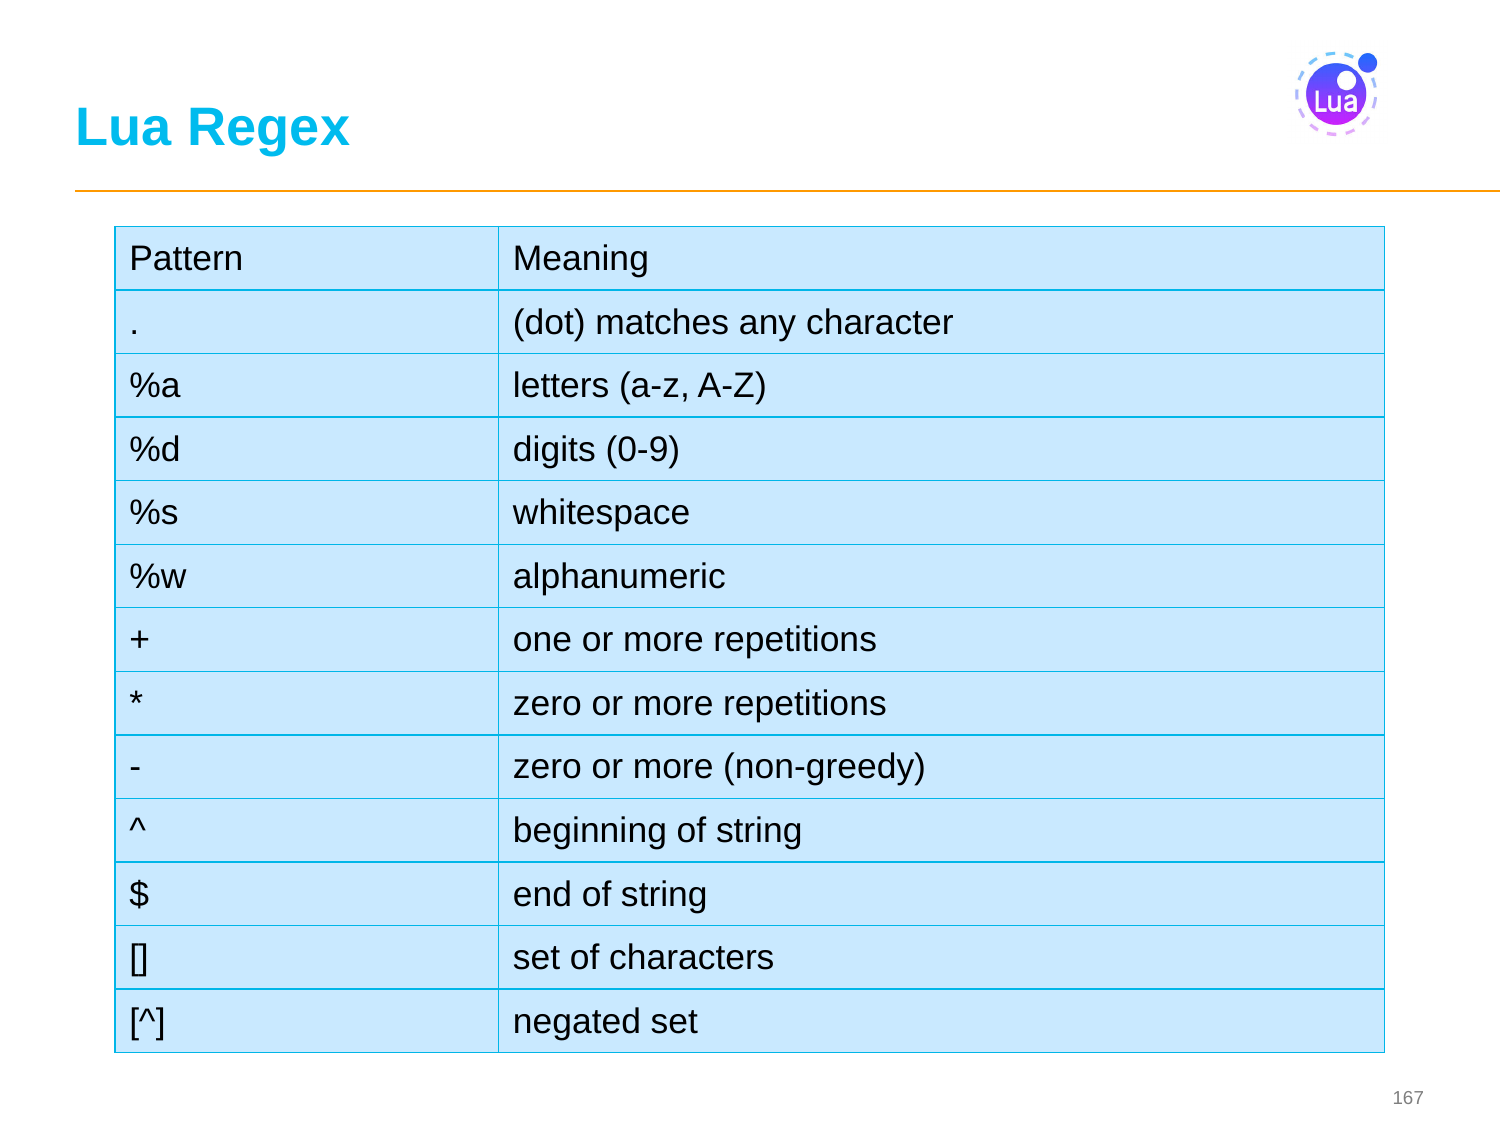

# Lua Regex
| Pattern | Meaning |
| --- | --- |
| . | (dot) matches any character |
| %a | letters (a-z, A-Z) |
| %d | digits (0-9) |
| %s | whitespace |
| %w | alphanumeric |
| + | one or more repetitions |
| \* | zero or more repetitions |
| - | zero or more (non-greedy) |
| ^ | beginning of string |
| $ | end of string |
| [] | set of characters |
| [^] | negated set |